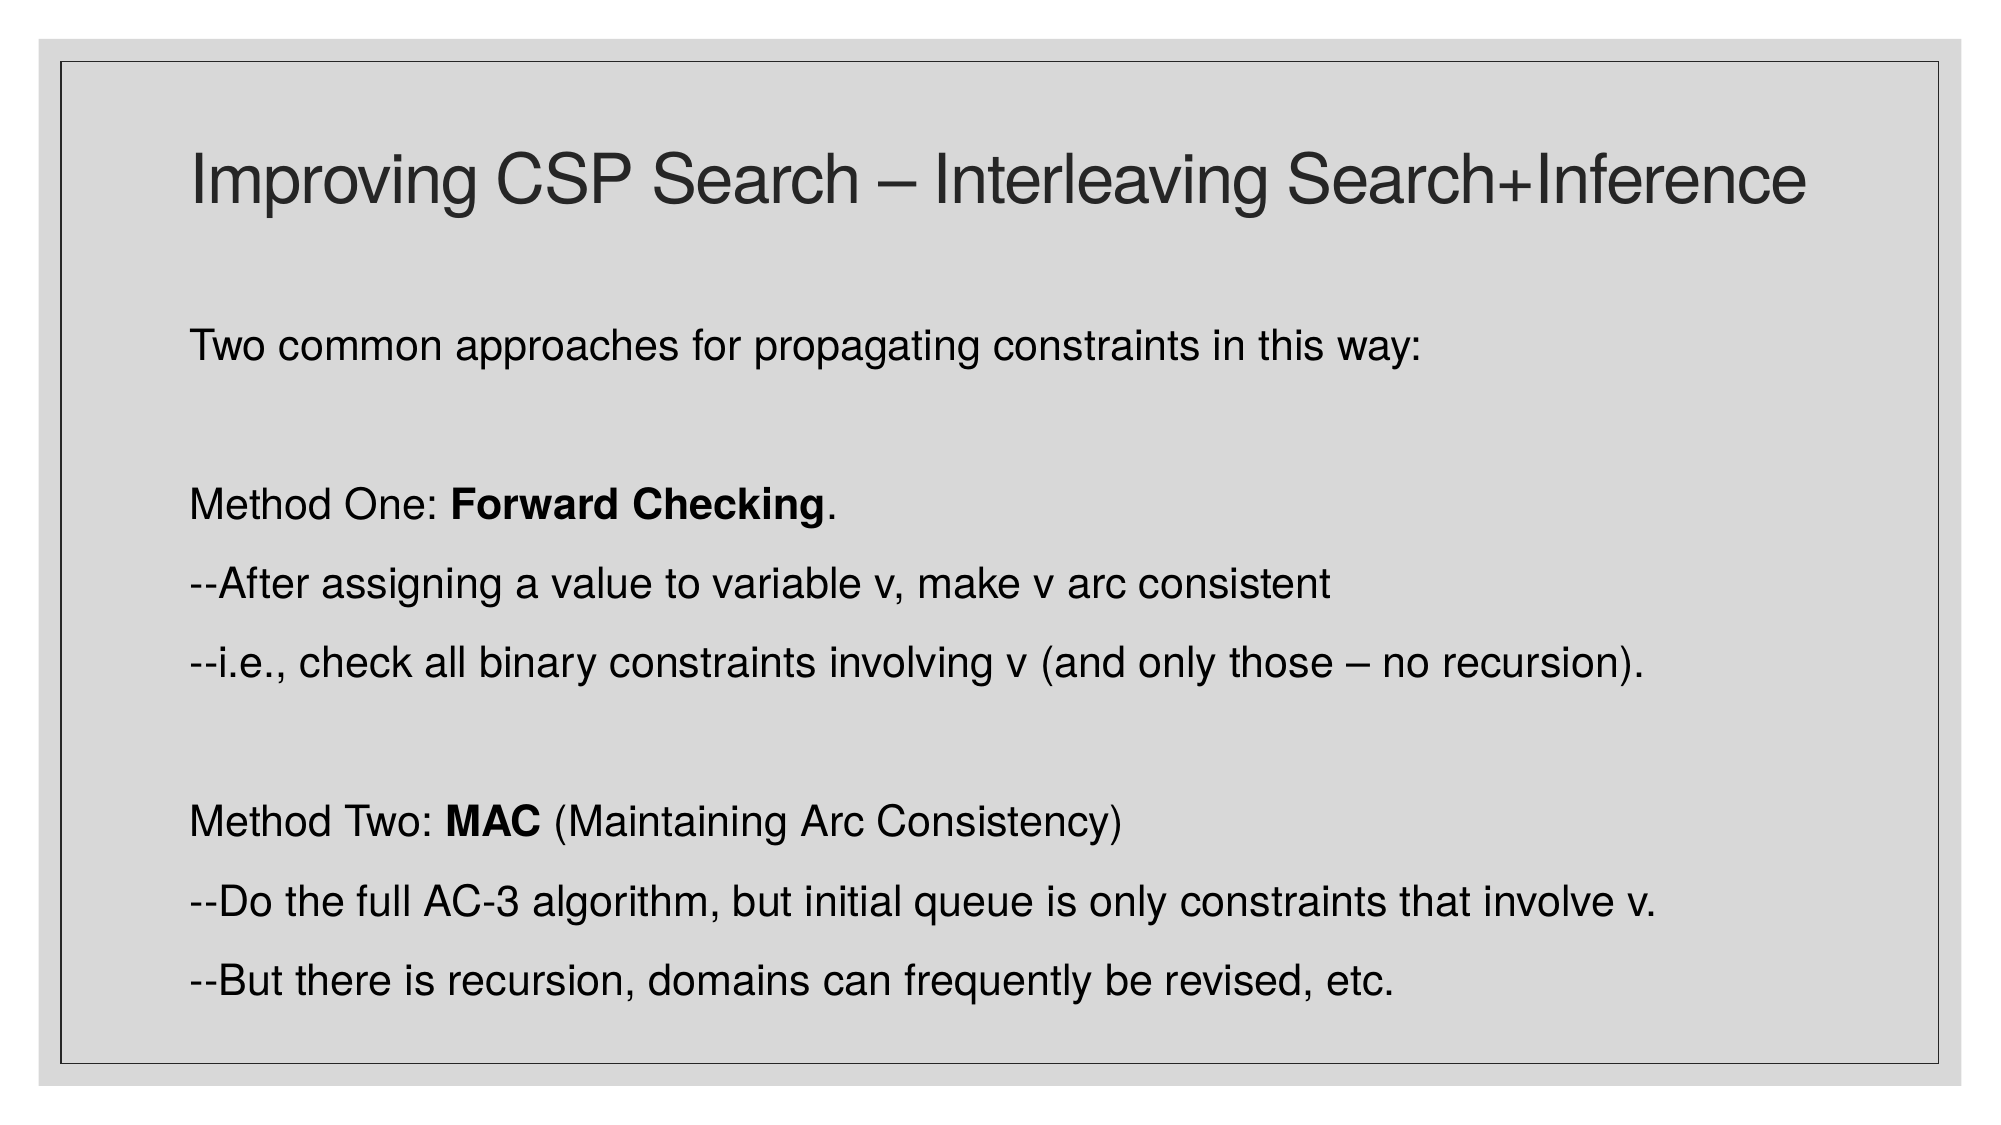

# Improving CSP Search – Interleaving Search+Inference
Two common approaches for propagating constraints in this way:

Method One: Forward Checking.
--After assigning a value to variable v, make v arc consistent
--i.e., check all binary constraints involving v (and only those – no recursion).

Method Two: MAC (Maintaining Arc Consistency)
--Do the full AC-3 algorithm, but initial queue is only constraints that involve v.
--But there is recursion, domains can frequently be revised, etc.